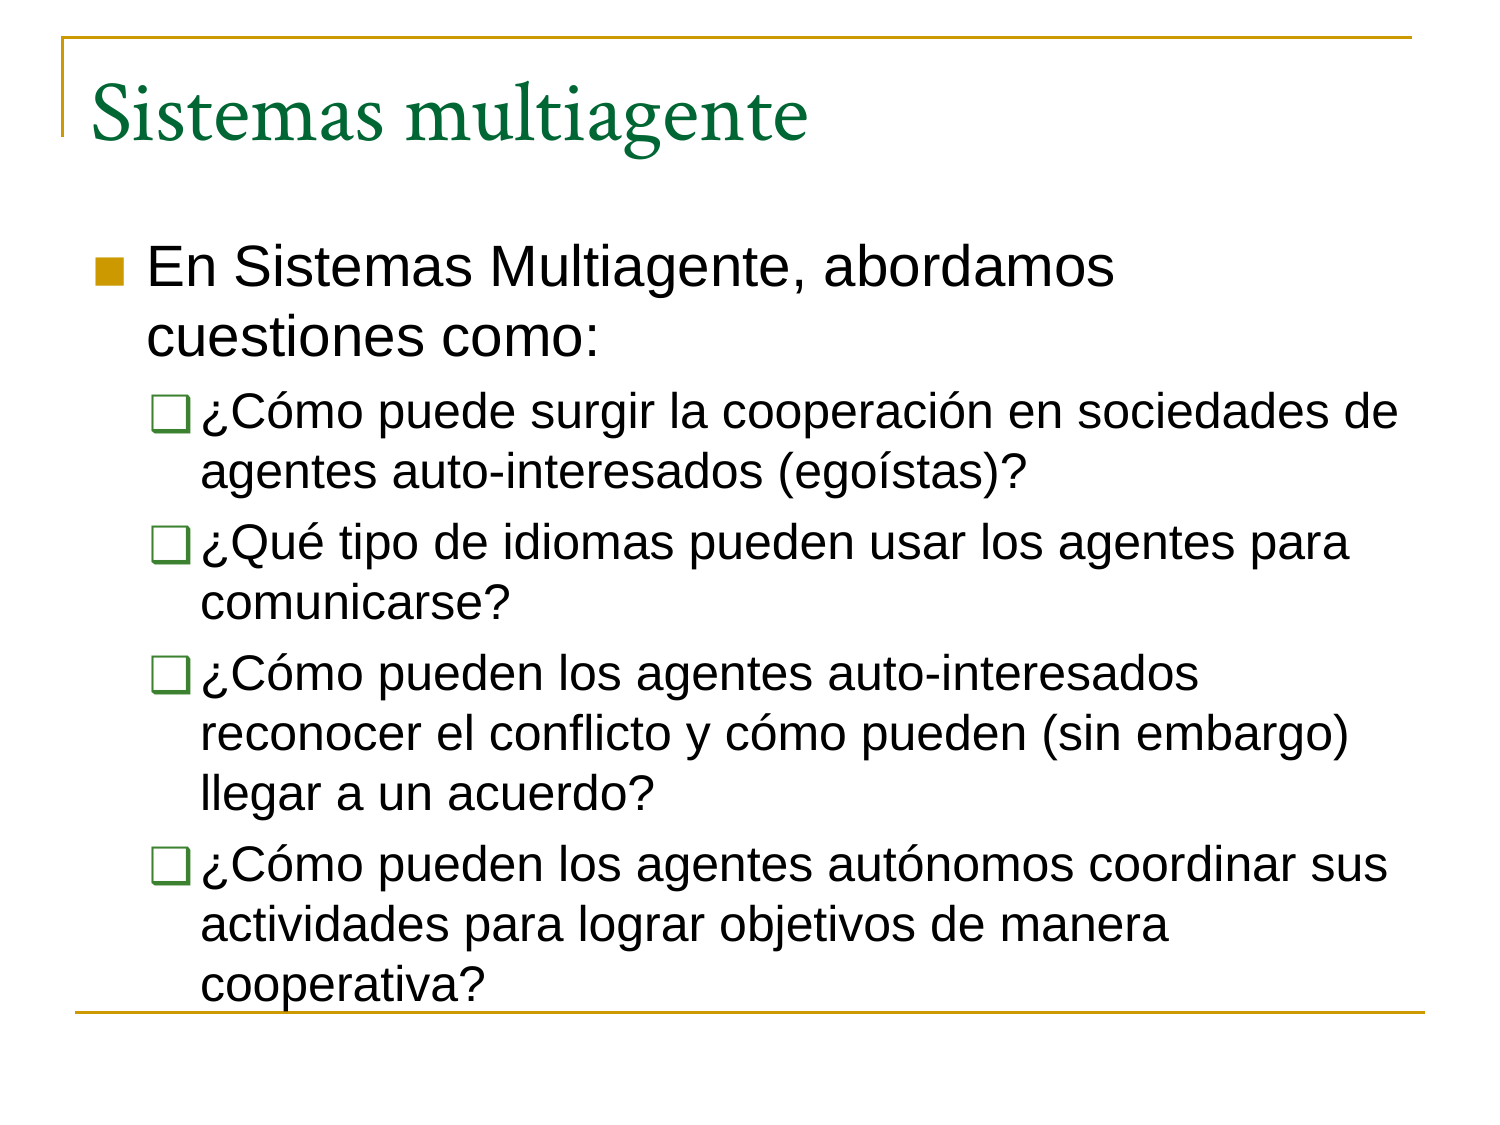

# Sistemas multiagente
En Sistemas Multiagente, abordamos cuestiones como:
¿Cómo puede surgir la cooperación en sociedades de agentes auto-interesados (egoístas)?
¿Qué tipo de idiomas pueden usar los agentes para comunicarse?
¿Cómo pueden los agentes auto-interesados reconocer el conflicto y cómo pueden (sin embargo) llegar a un acuerdo?
¿Cómo pueden los agentes autónomos coordinar sus actividades para lograr objetivos de manera cooperativa?